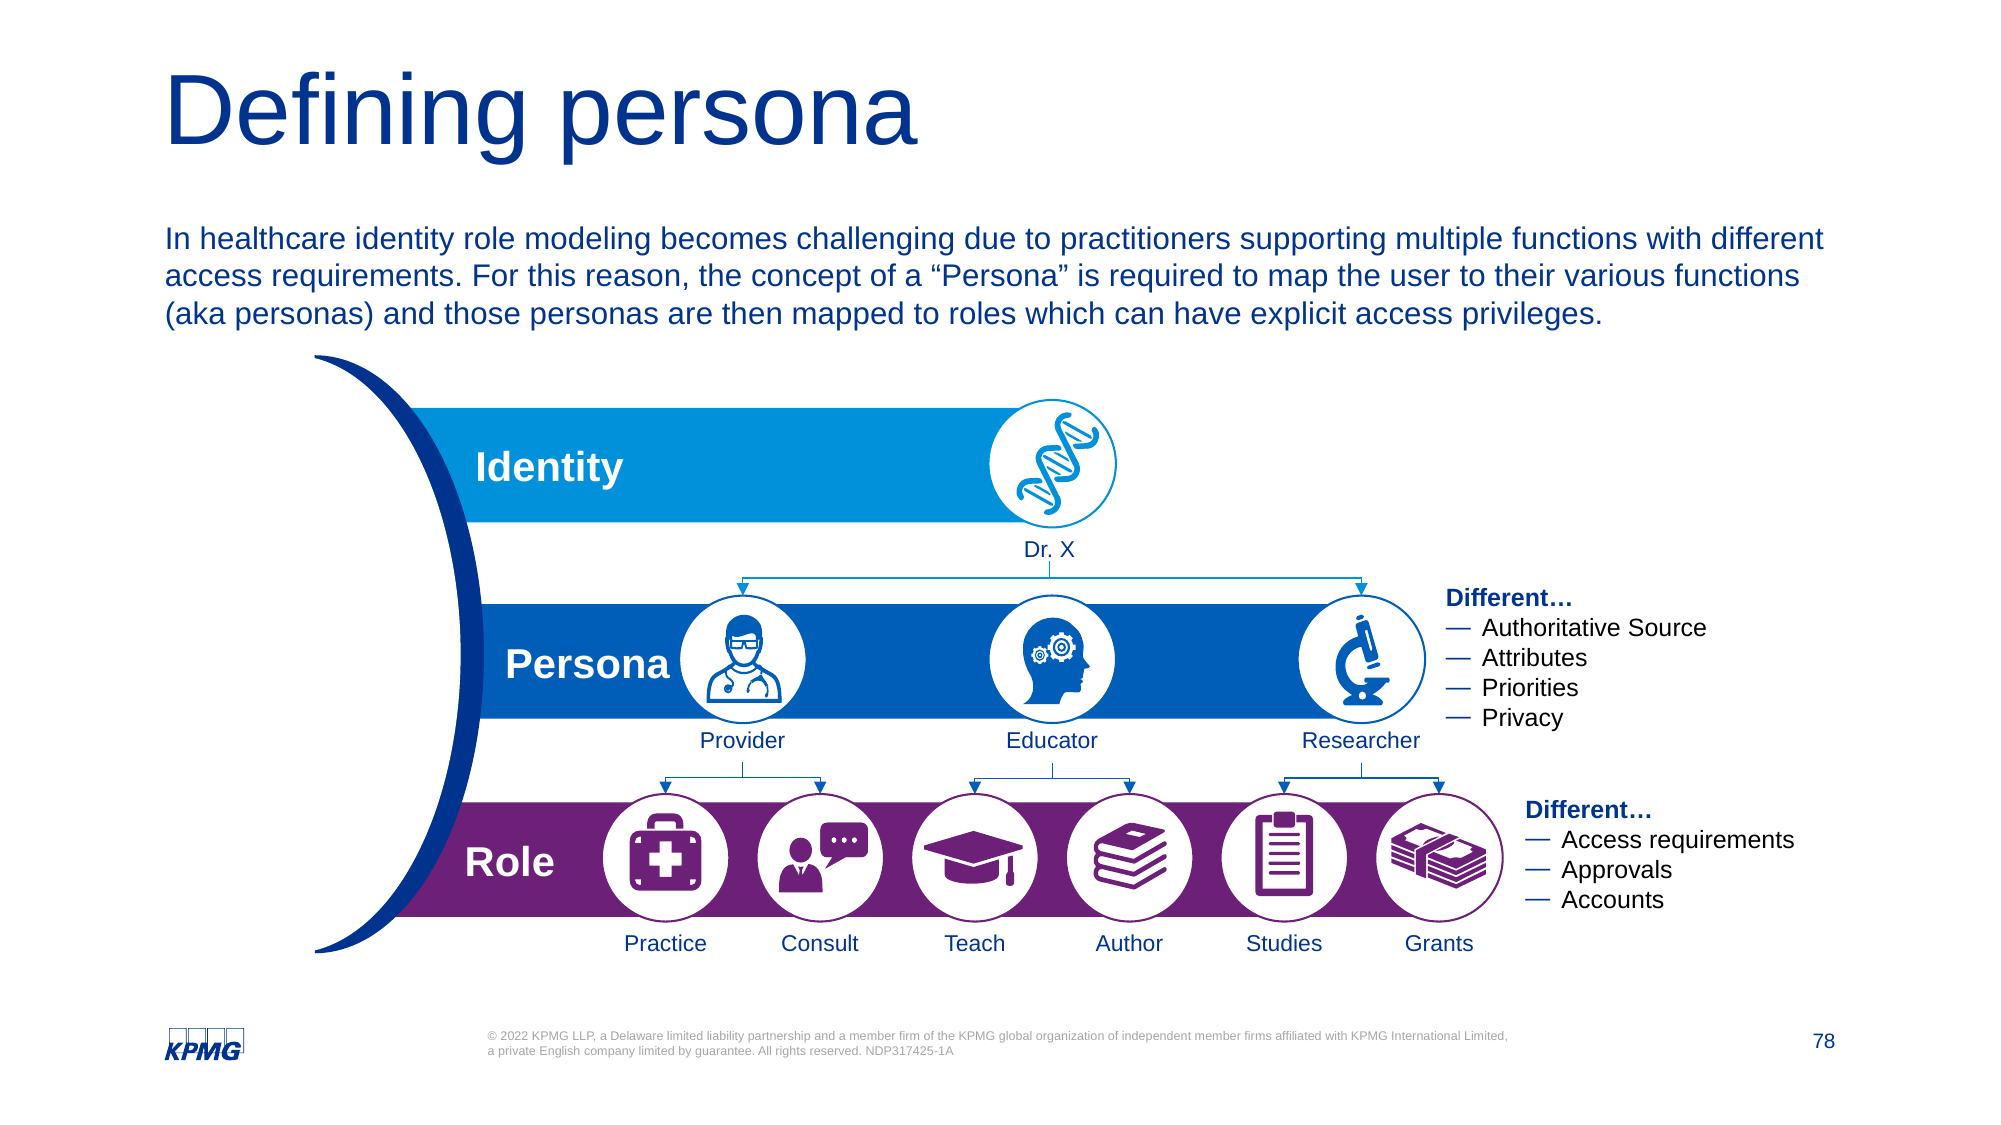

# Defining persona
In healthcare identity role modeling becomes challenging due to practitioners supporting multiple functions with different access requirements. For this reason, the concept of a “Persona” is required to map the user to their various functions (aka personas) and those personas are then mapped to roles which can have explicit access privileges.

Dr. X
 Identity
Persona
 Role
Different…
Authoritative Source
Attributes
Priorities
Privacy

Educator

Provider

Researcher
Different…
Access requirements
Approvals
Accounts

Practice
Consult

Teach
Author

Studies
Grants